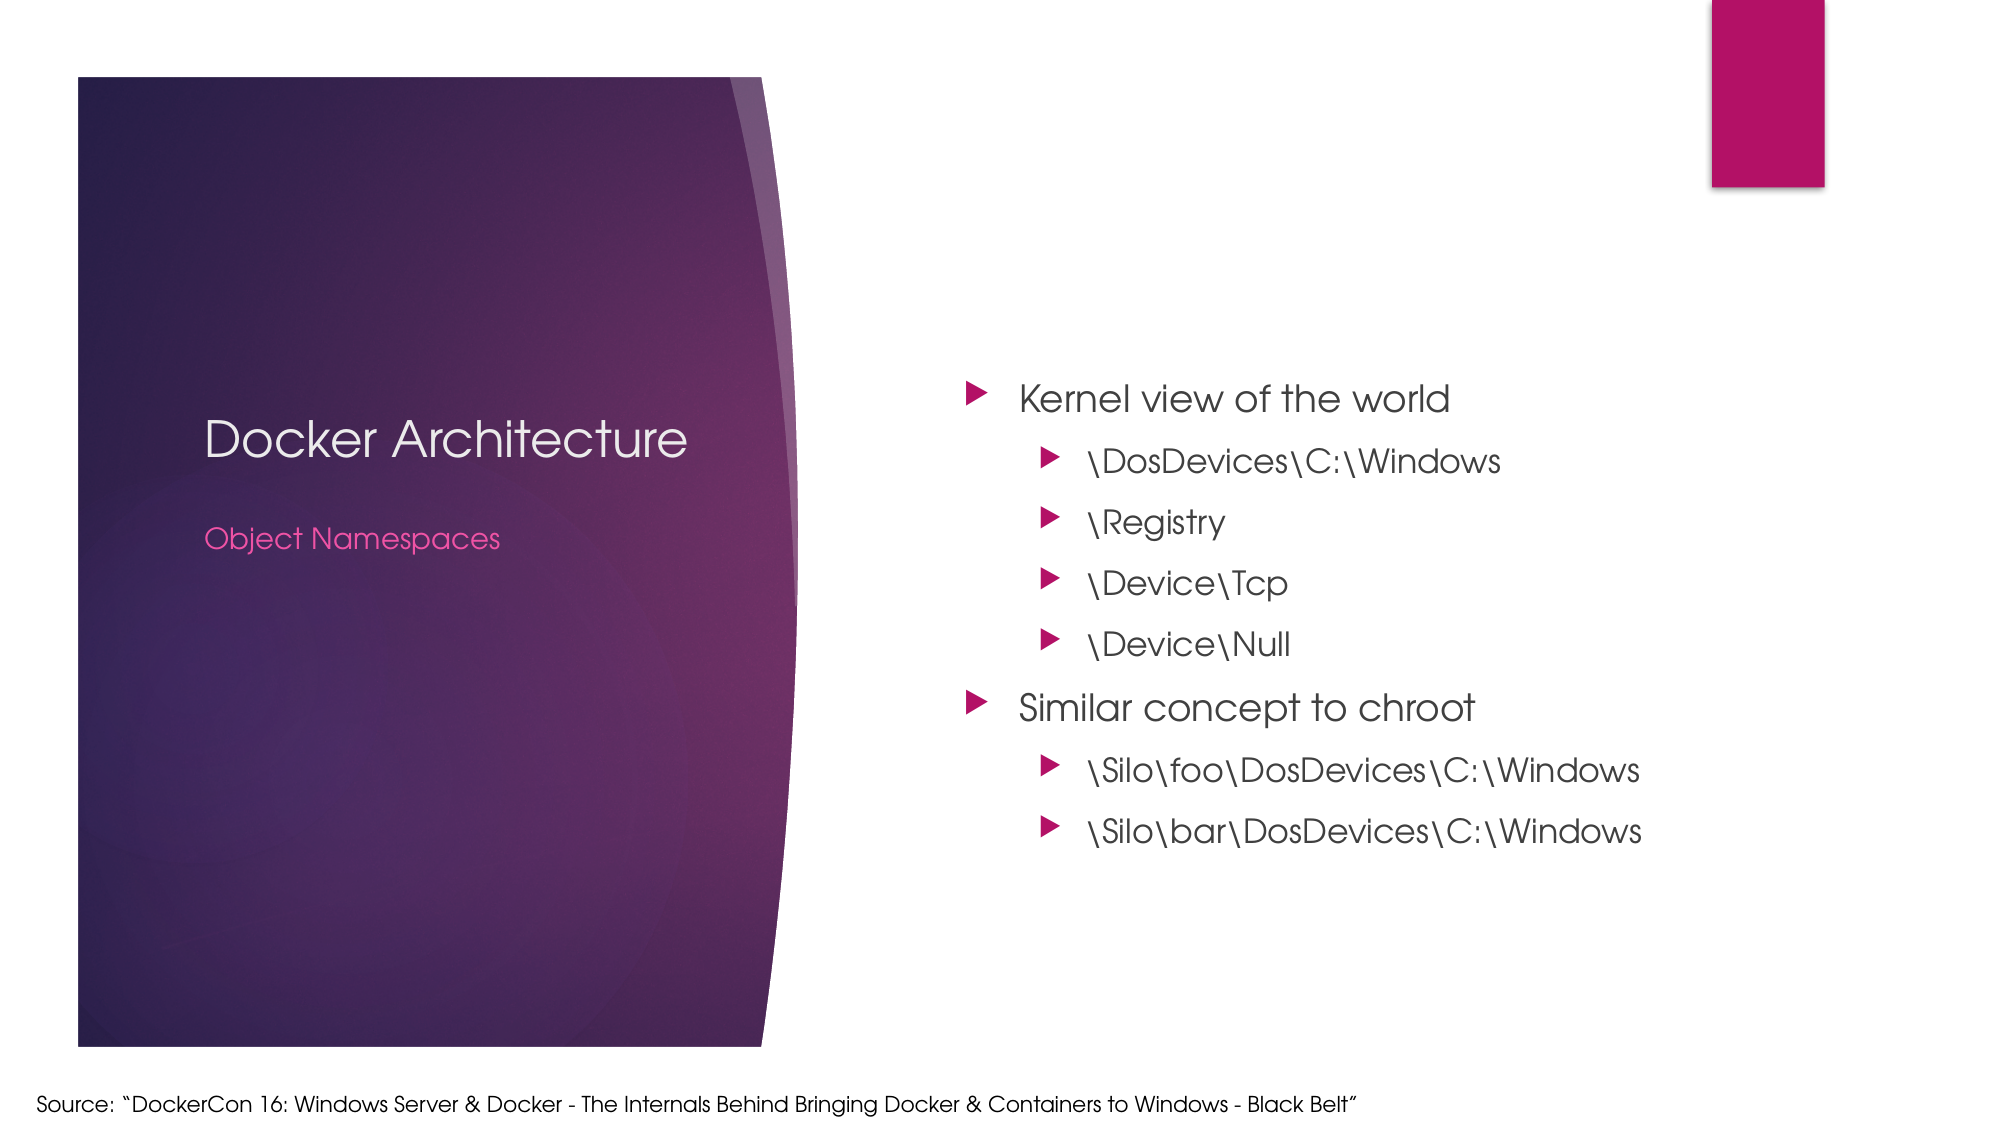

# Docker Architecture
Kernel view of the world
\DosDevices\C:\Windows
\Registry
\Device\Tcp
\Device\Null
Similar concept to chroot
\Silo\foo\DosDevices\C:\Windows
\Silo\bar\DosDevices\C:\Windows
Object Namespaces
Source: “DockerCon 16: Windows Server & Docker - The Internals Behind Bringing Docker & Containers to Windows - Black Belt”